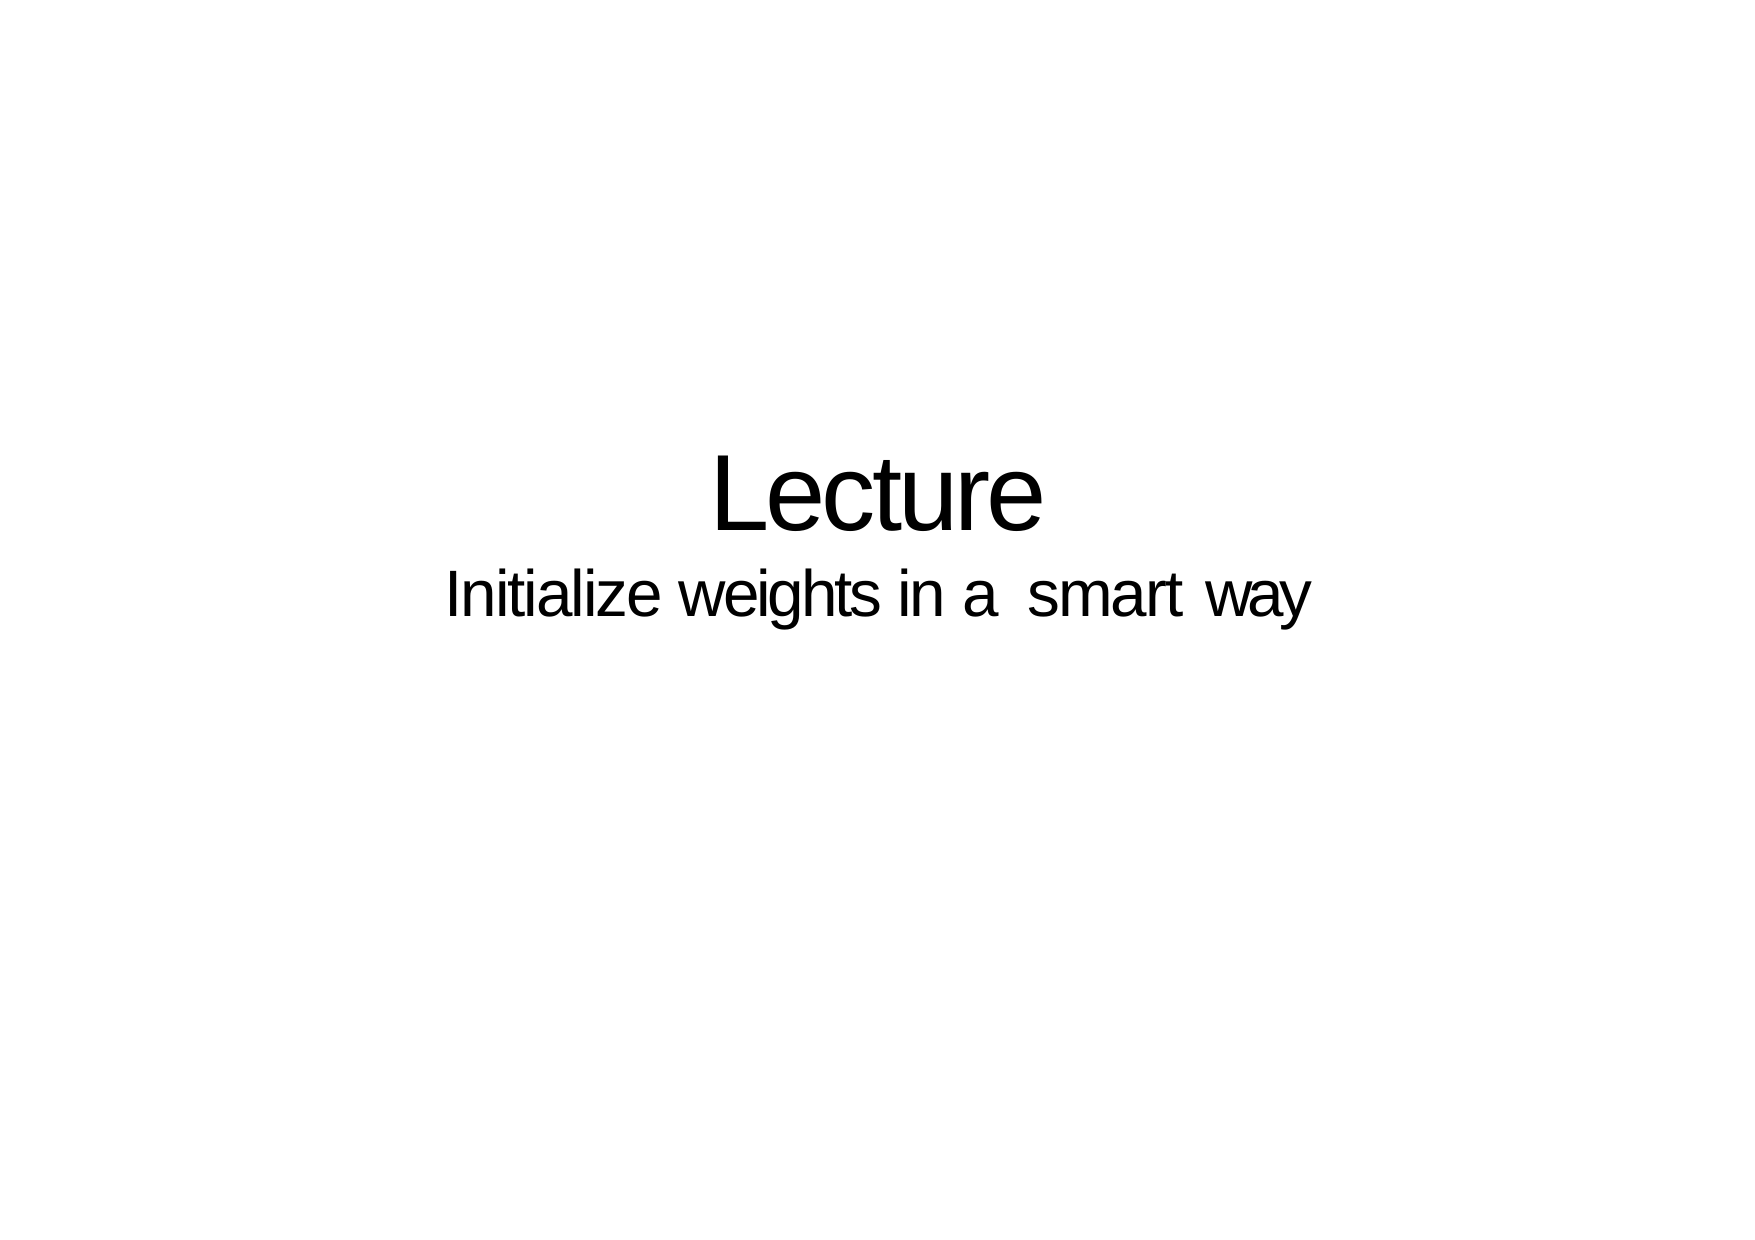

# Lecture
Initialize weights in a  smart way